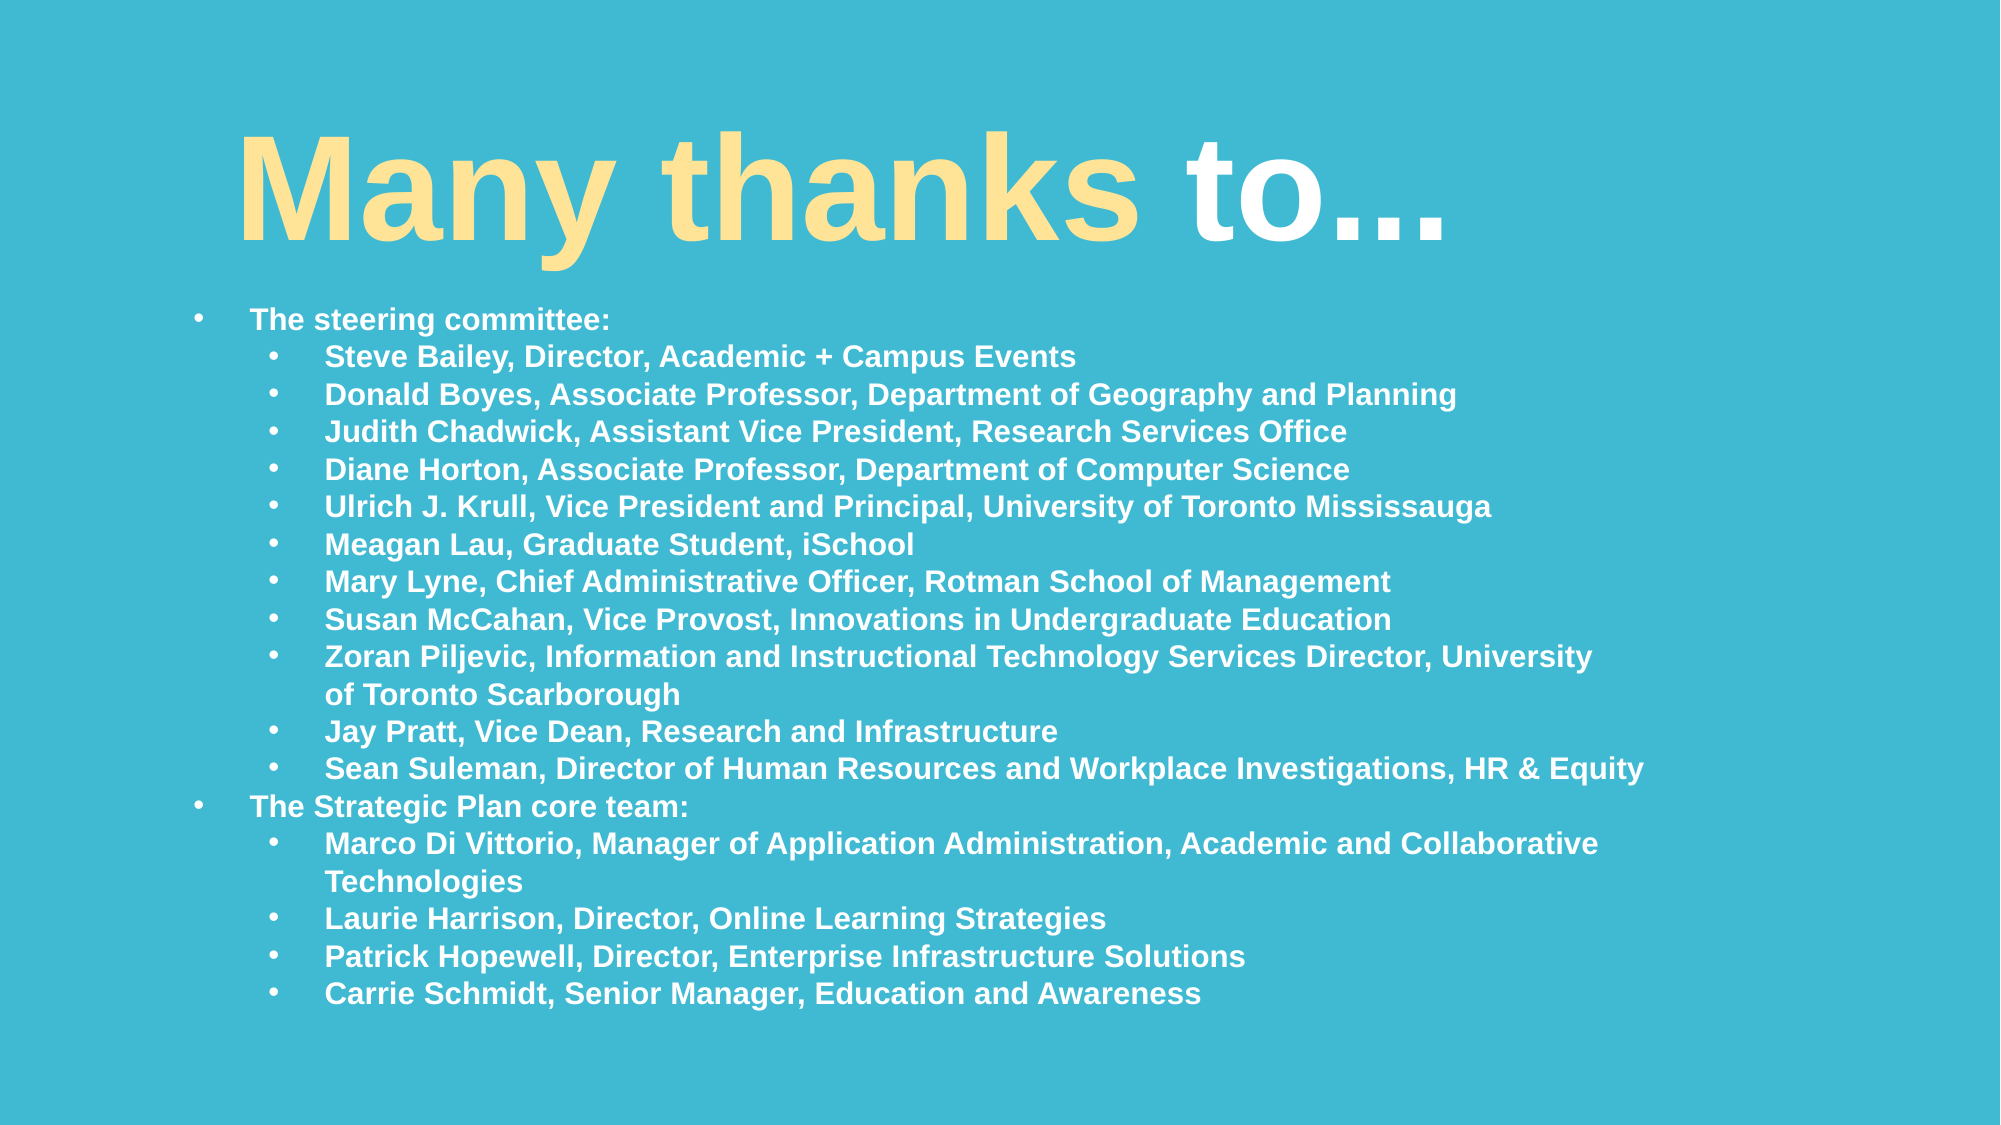

Many thanks to...
The steering committee:
Steve Bailey, Director, Academic + Campus Events
Donald Boyes, Associate Professor, Department of Geography and Planning
Judith Chadwick, Assistant Vice President, Research Services Office
Diane Horton, Associate Professor, Department of Computer Science
Ulrich J. Krull, Vice President and Principal, University of Toronto Mississauga
Meagan Lau, Graduate Student, iSchool
Mary Lyne, Chief Administrative Officer, Rotman School of Management
Susan McCahan, Vice Provost, Innovations in Undergraduate Education
Zoran Piljevic, Information and Instructional Technology Services Director, University of Toronto Scarborough
Jay Pratt, Vice Dean, Research and Infrastructure
Sean Suleman, Director of Human Resources and Workplace Investigations, HR & Equity
The Strategic Plan core team:
Marco Di Vittorio, Manager of Application Administration, Academic and Collaborative Technologies
Laurie Harrison, Director, Online Learning Strategies
Patrick Hopewell, Director, Enterprise Infrastructure Solutions
Carrie Schmidt, Senior Manager, Education and Awareness